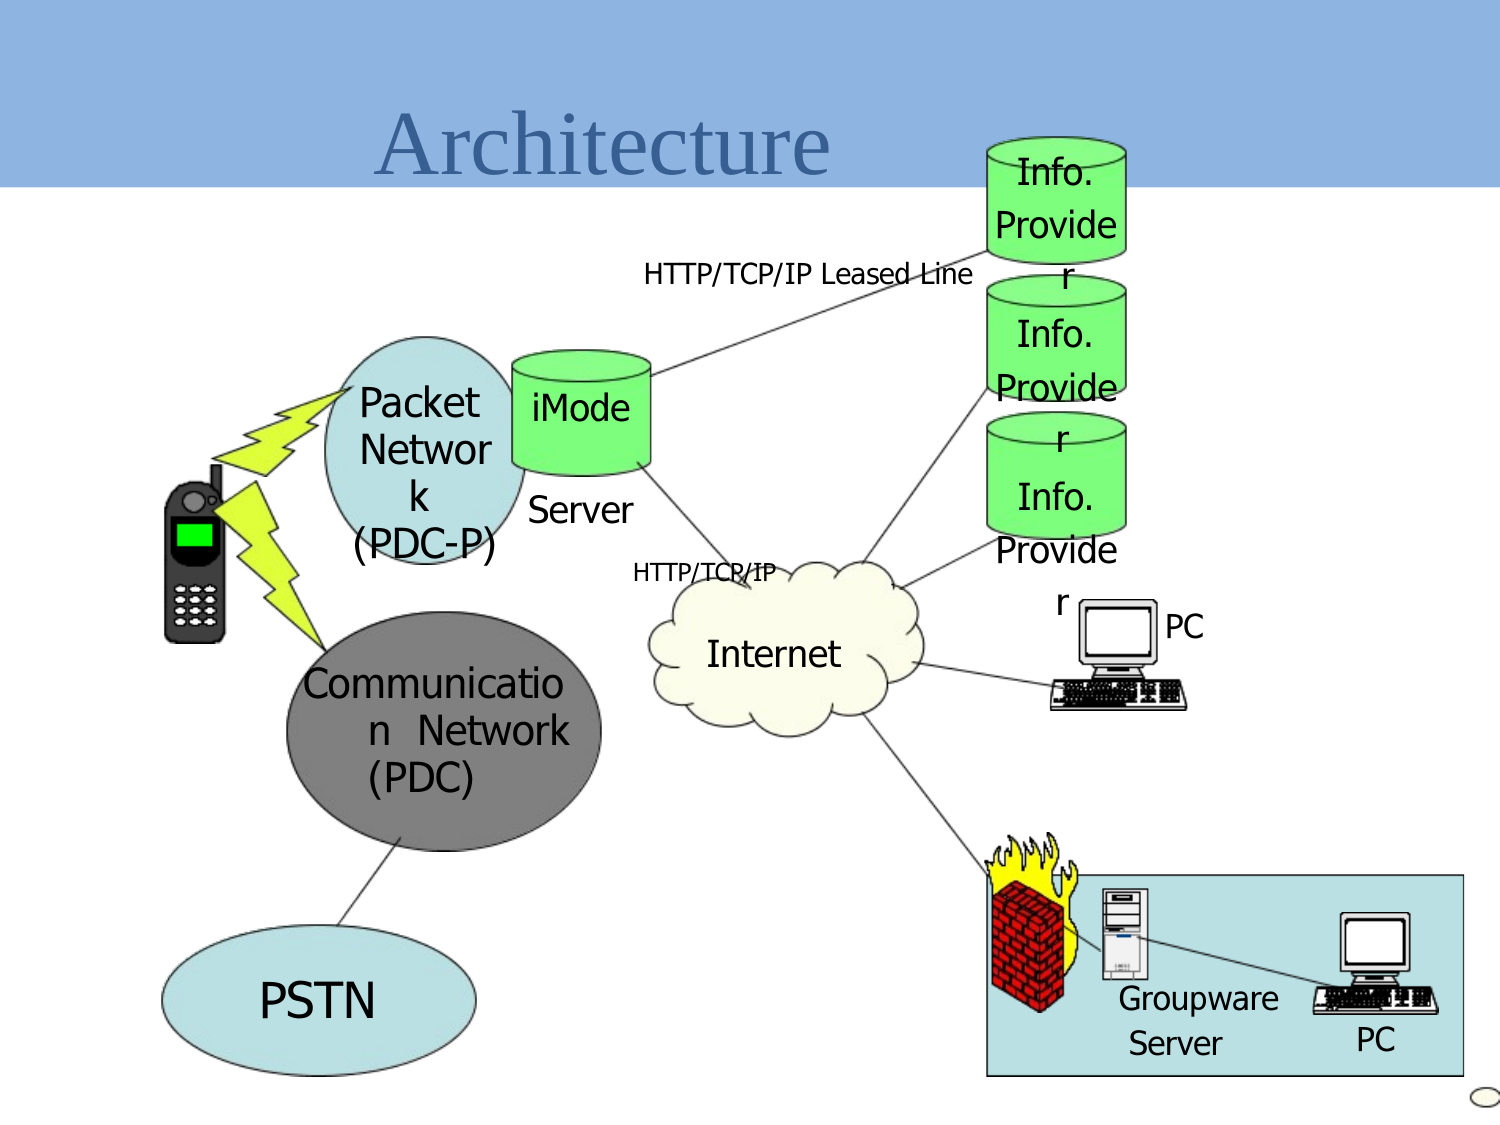

# Architecture

Info.
Provide  r
Info.
Provide  r
Info.
Provide  r
HTTP/TCP/IP Leased Line

iMode  Server
HTTP/TCP/IP
Packet  Network  (PDC-P)

PC

Internet
Communication  Network  (PDC)

Groupware  Server
PSTN
PC